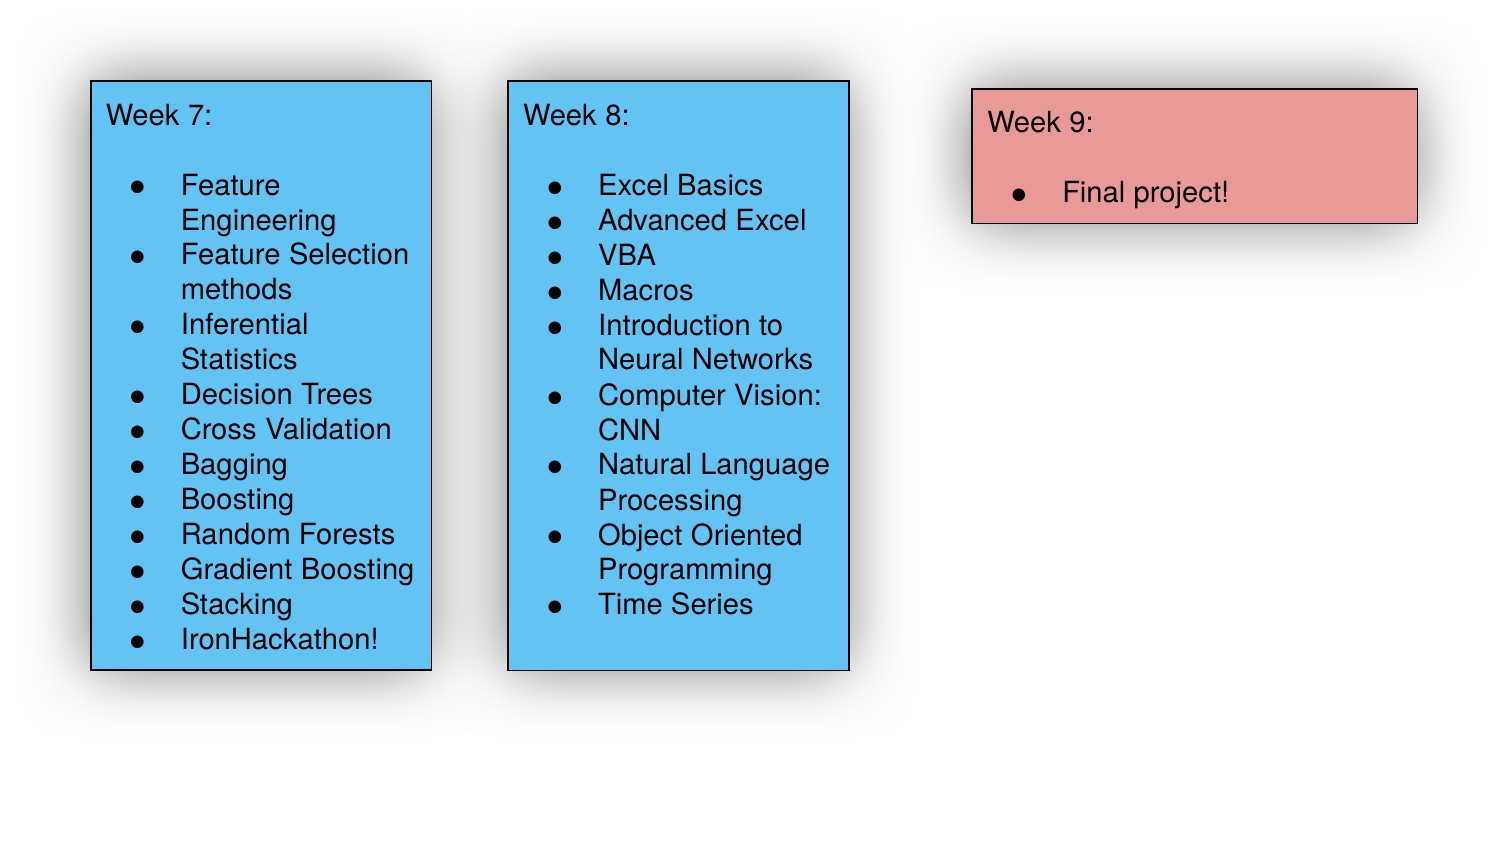

Week 7:

Feature Engineering
Feature Selection methods
Inferential Statistics
Decision Trees
Cross Validation
Bagging
Boosting
Random Forests
Gradient Boosting
Stacking
IronHackathon!
Week 8:

Excel Basics
Advanced Excel
VBA
Macros
Introduction to Neural Networks
Computer Vision: CNN
Natural Language Processing
Object Oriented Programming
Time Series

Week 9:

Final project!